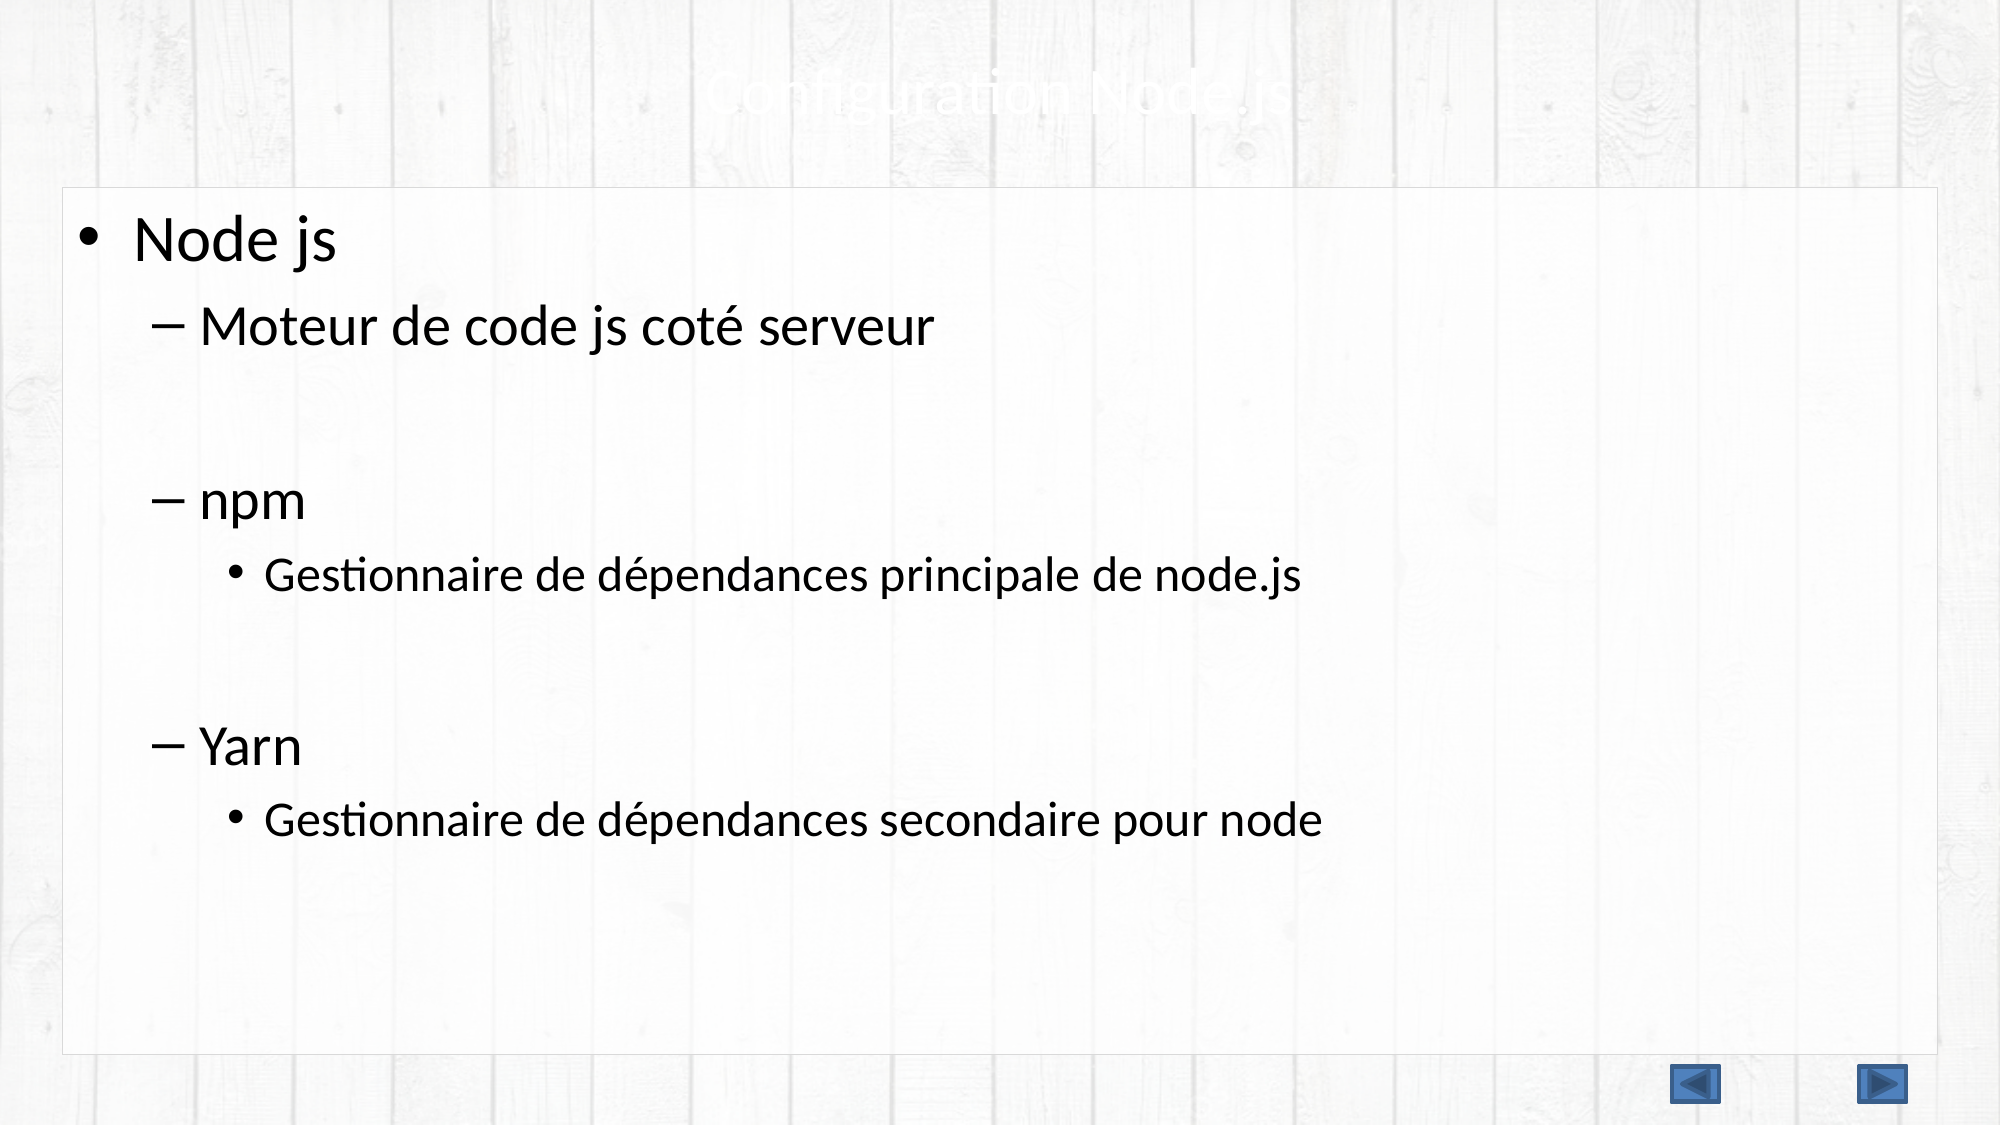

# Configuration Node.js
Node js
Moteur de code js coté serveur

npm
Gestionnaire de dépendances principale de node.js

Yarn
Gestionnaire de dépendances secondaire pour node